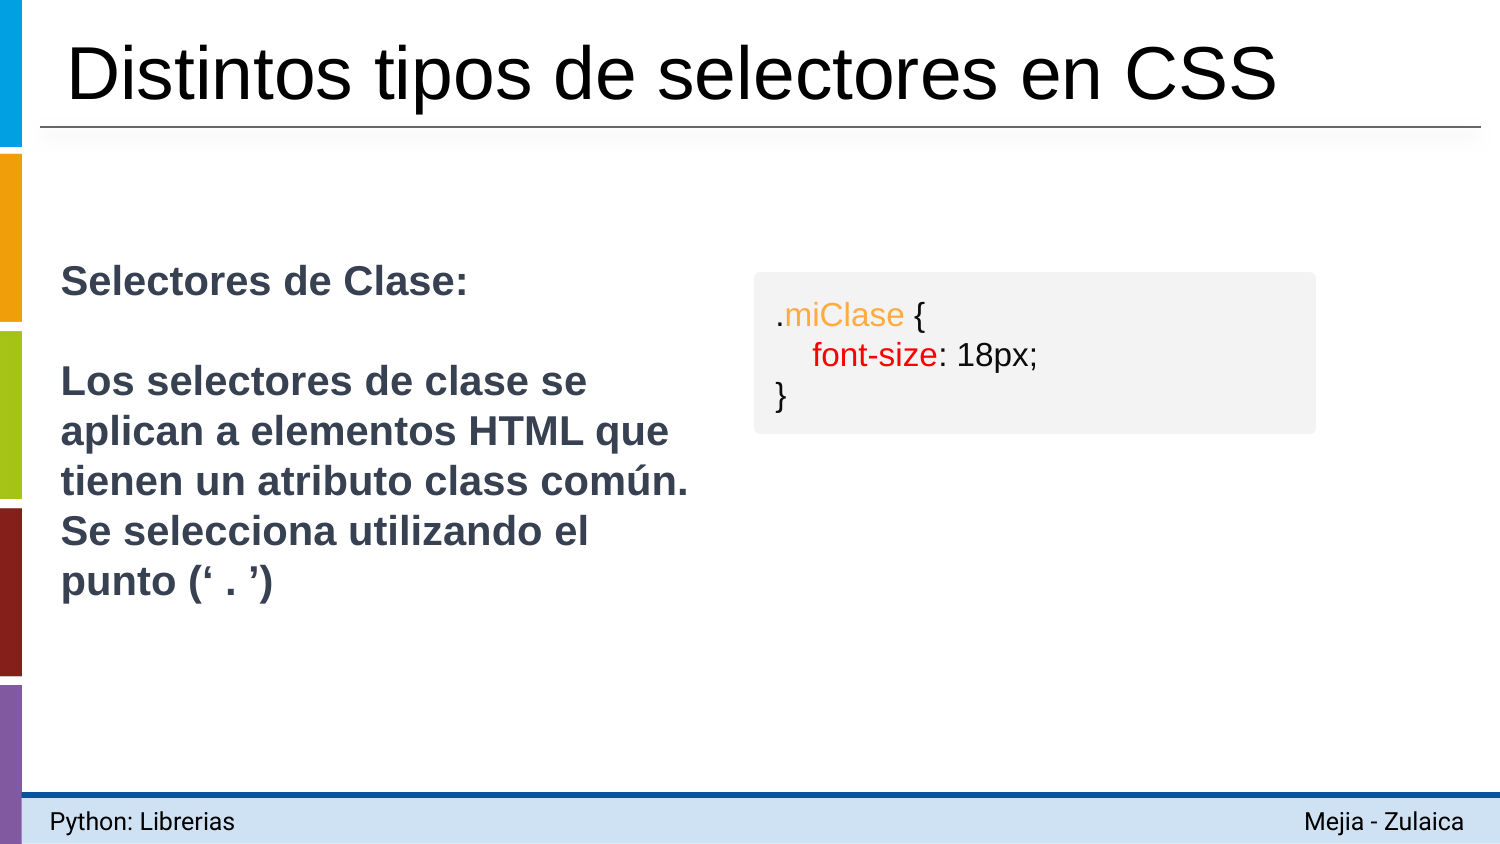

# Distintos tipos de selectores en CSS

Selectores de Clase:

Los selectores de clase se aplican a elementos HTML que tienen un atributo class común. Se selecciona utilizando el punto (‘ . ’)
.miClase {
    font-size: 18px;
}
Python: Librerias